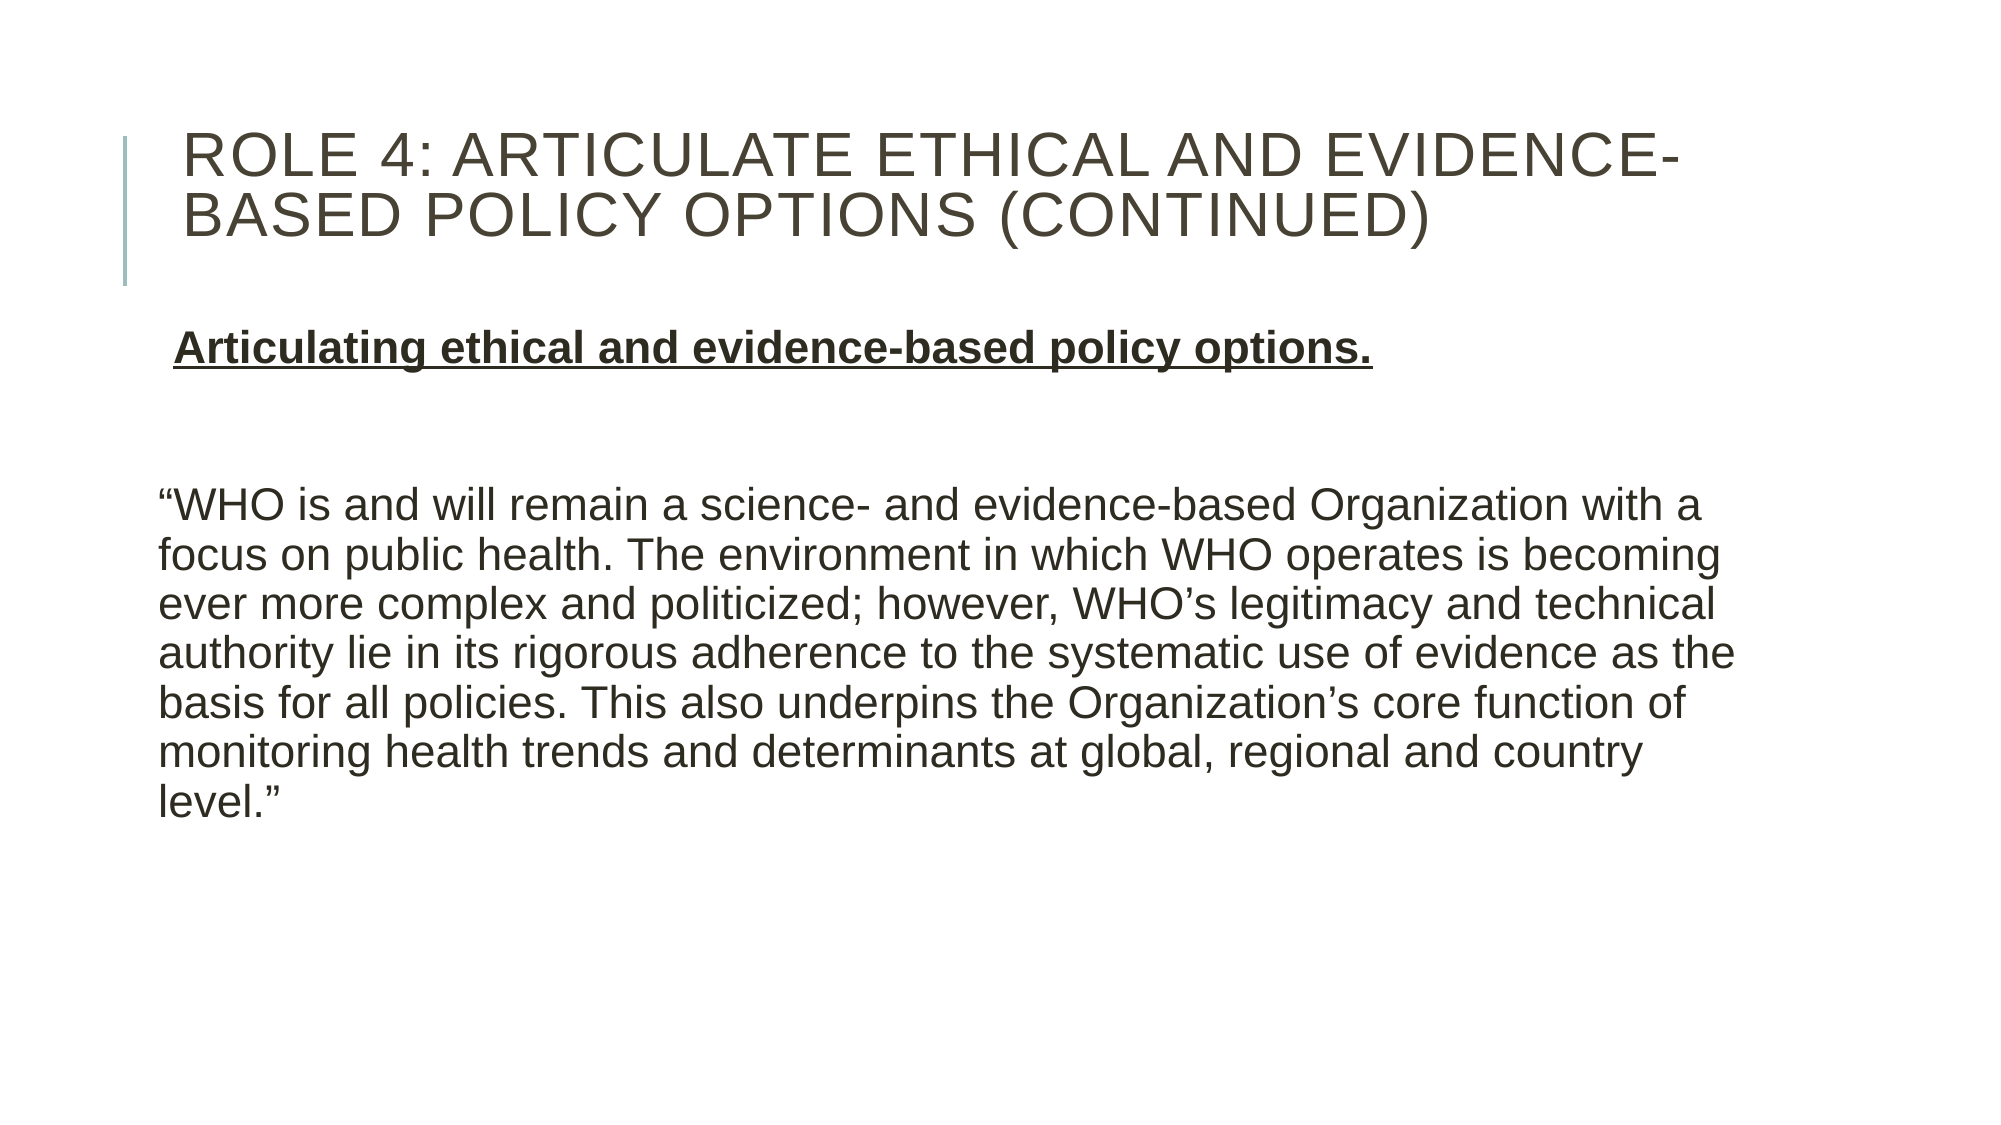

# role 4: articulate ethical and evidence-based policy options (continued)
Articulating ethical and evidence-based policy options.

“WHO is and will remain a science- and evidence-based Organization with a focus on public health. The environment in which WHO operates is becoming ever more complex and politicized; however, WHO’s legitimacy and technical authority lie in its rigorous adherence to the systematic use of evidence as the basis for all policies. This also underpins the Organization’s core function of monitoring health trends and determinants at global, regional and country level.”